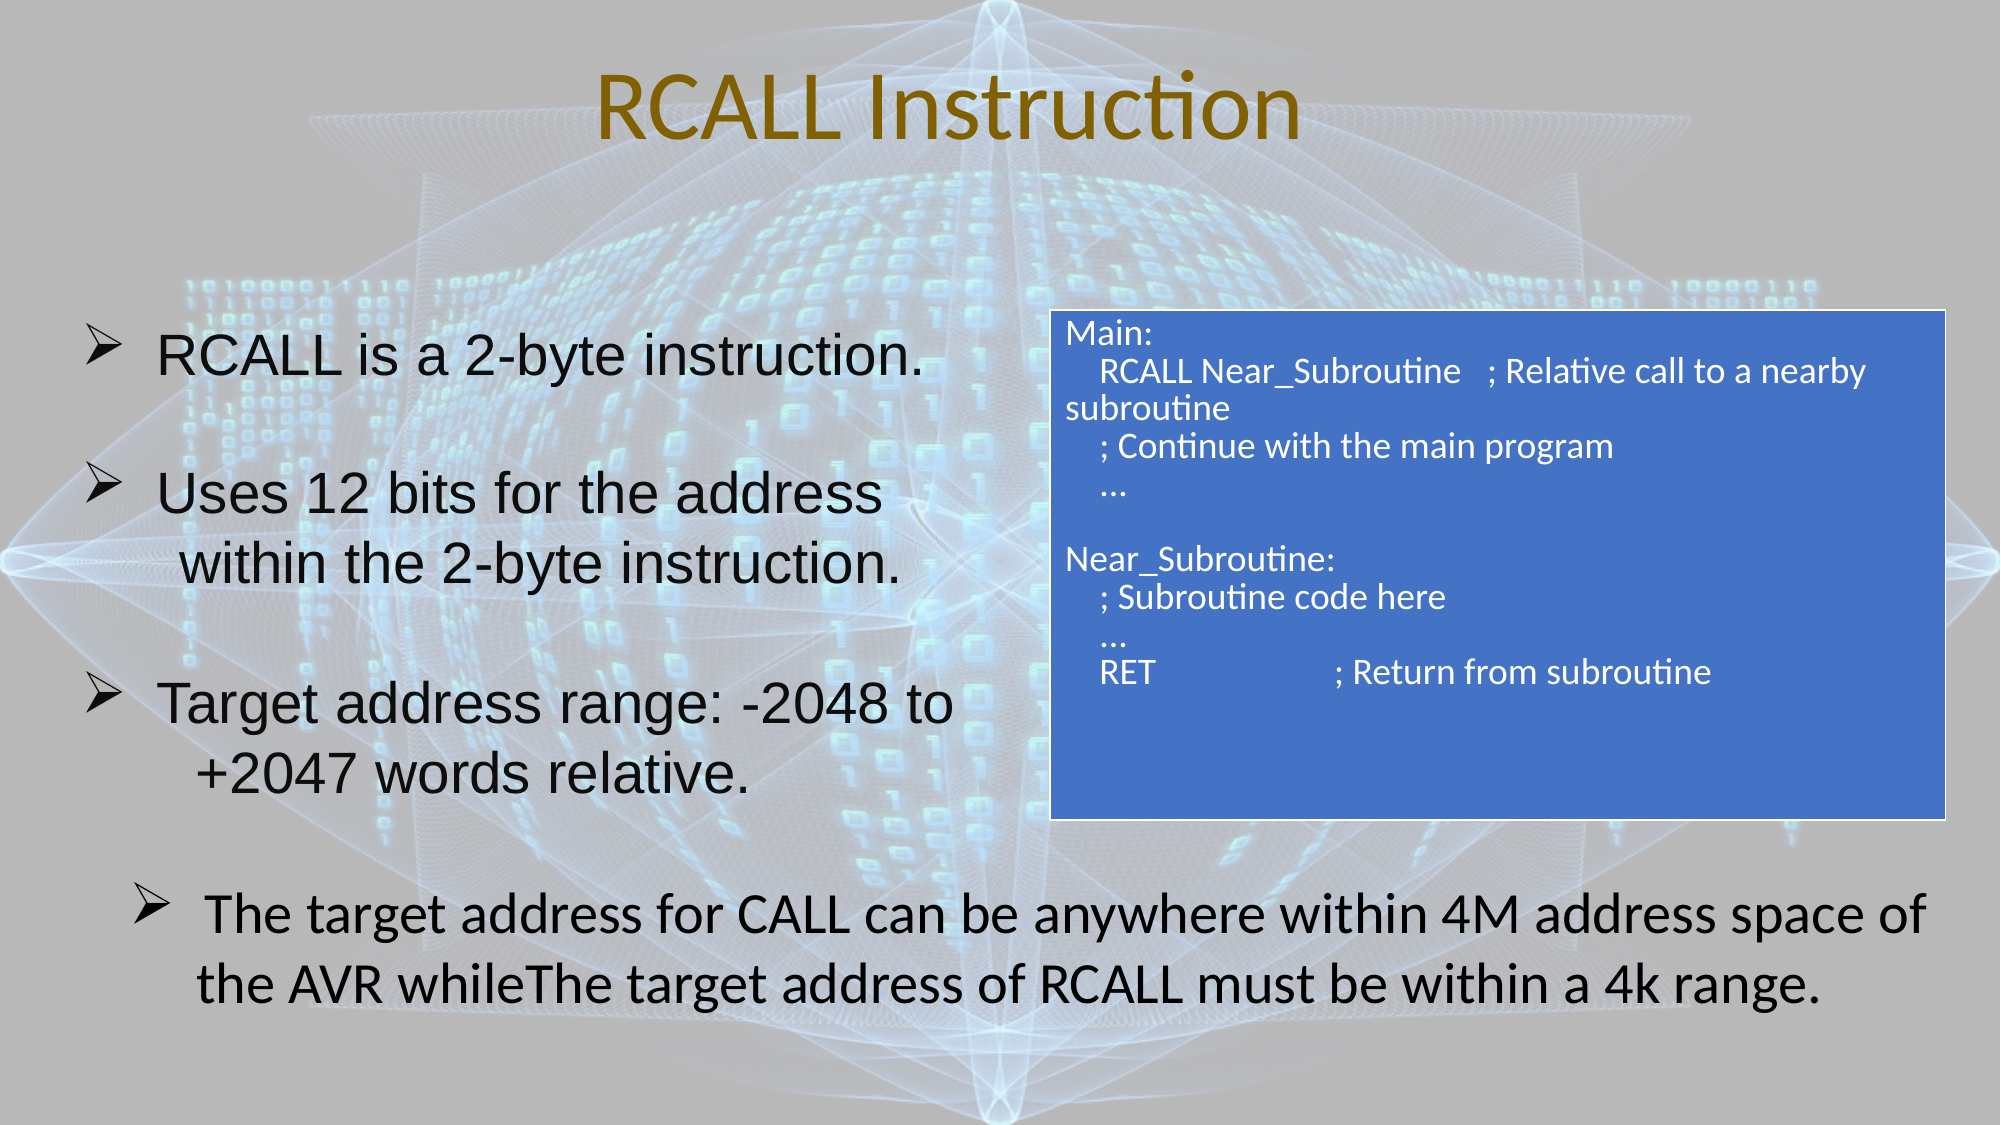

RCALL Instruction
RCALL is a 2-byte instruction.
| Main: RCALL Near\_Subroutine ; Relative call to a nearby subroutine ; Continue with the main program ... Near\_Subroutine: ; Subroutine code here ... RET ; Return from subroutine |
| --- |
Uses 12 bits for the address
      within the 2-byte instruction.

Target address range: -2048 to
       +2047 words relative.
The target address for CALL can be anywhere within 4M address space of
     the AVR whileThe target address of RCALL must be within a 4k range.